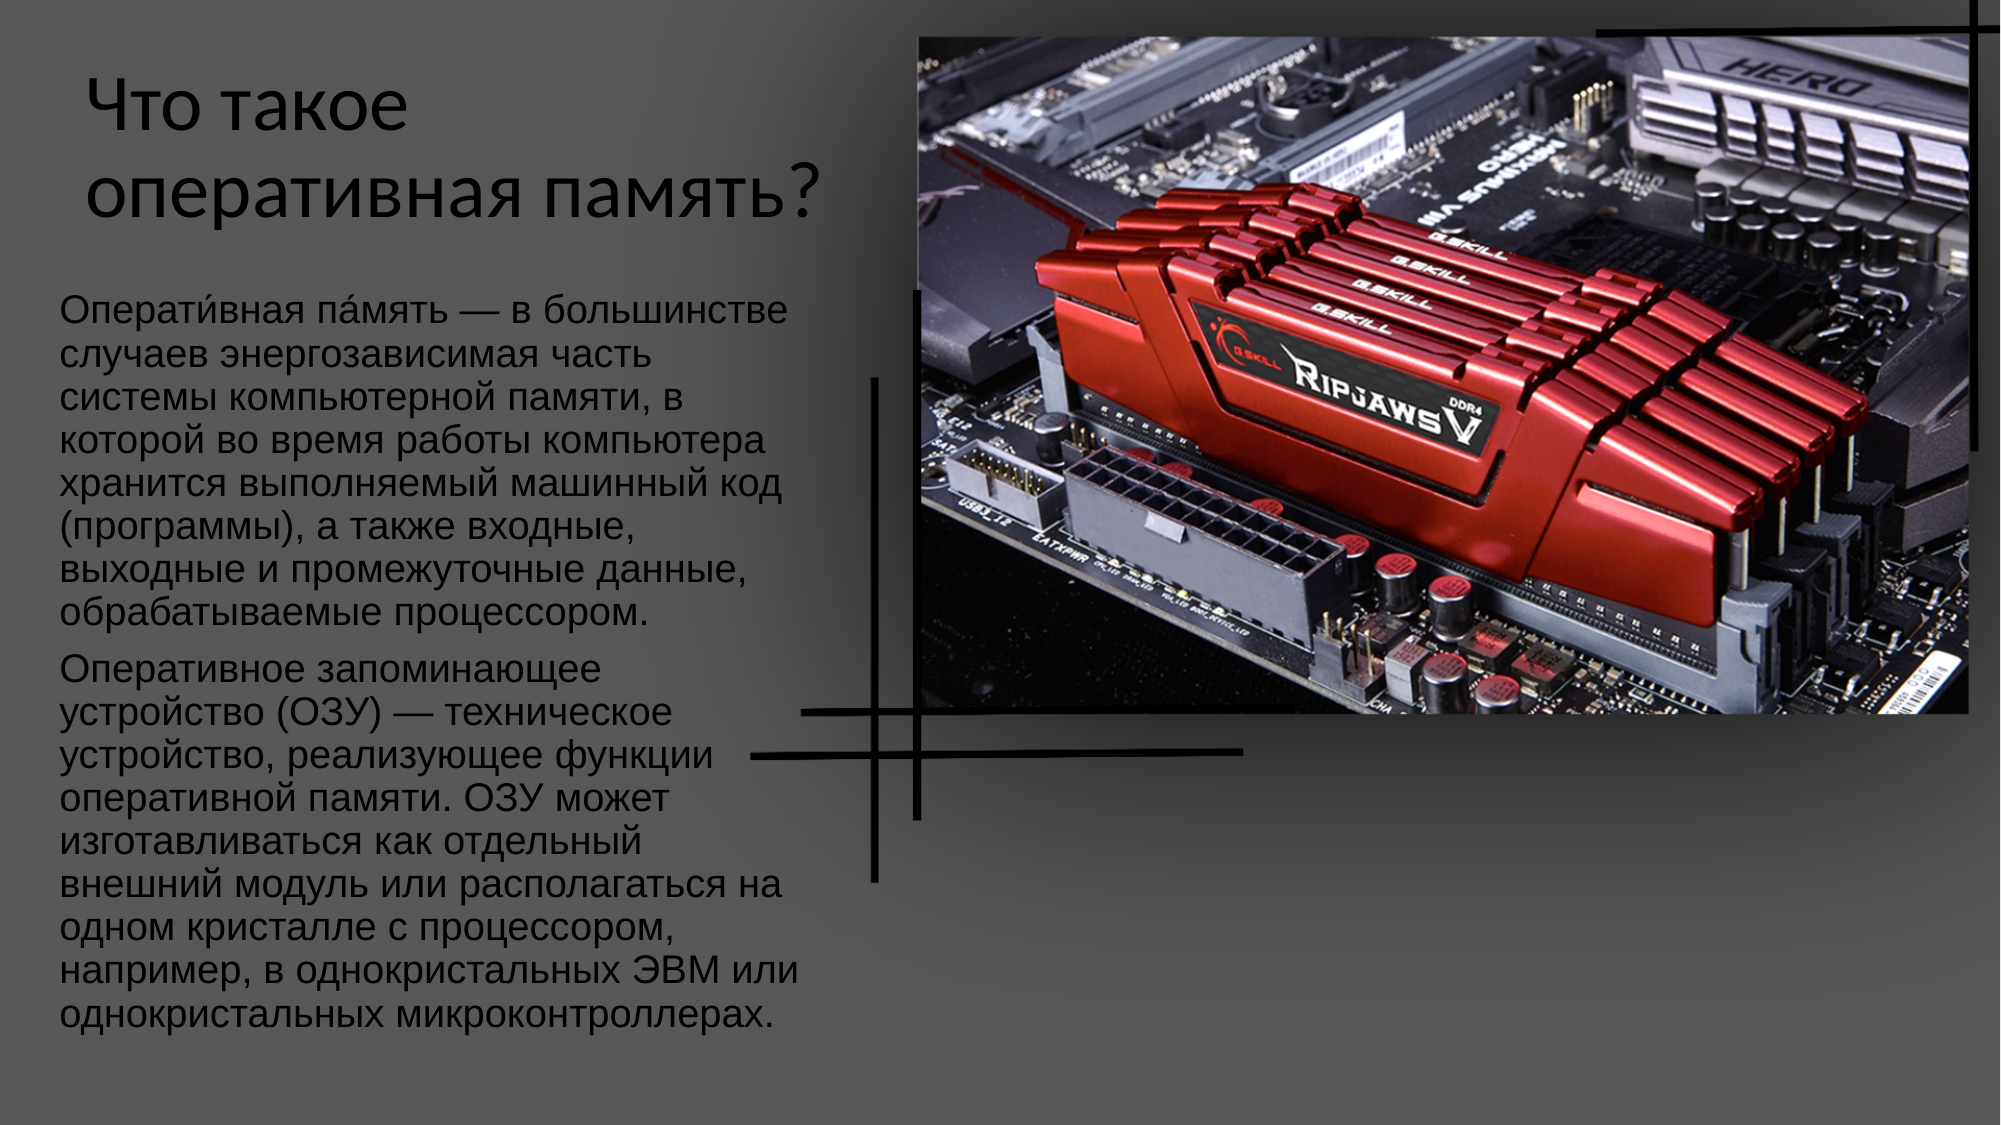

# Что такое оперативная память?
Операти́вная па́мять — в большинстве случаев энергозависимая часть системы компьютерной памяти, в которой во время работы компьютера хранится выполняемый машинный код (программы), а также входные, выходные и промежуточные данные, обрабатываемые процессором.
Оперативное запоминающее устройство (ОЗУ) — техническое устройство, реализующее функции оперативной памяти. ОЗУ может изготавливаться как отдельный внешний модуль или располагаться на одном кристалле с процессором, например, в однокристальных ЭВМ или однокристальных микроконтроллерах.